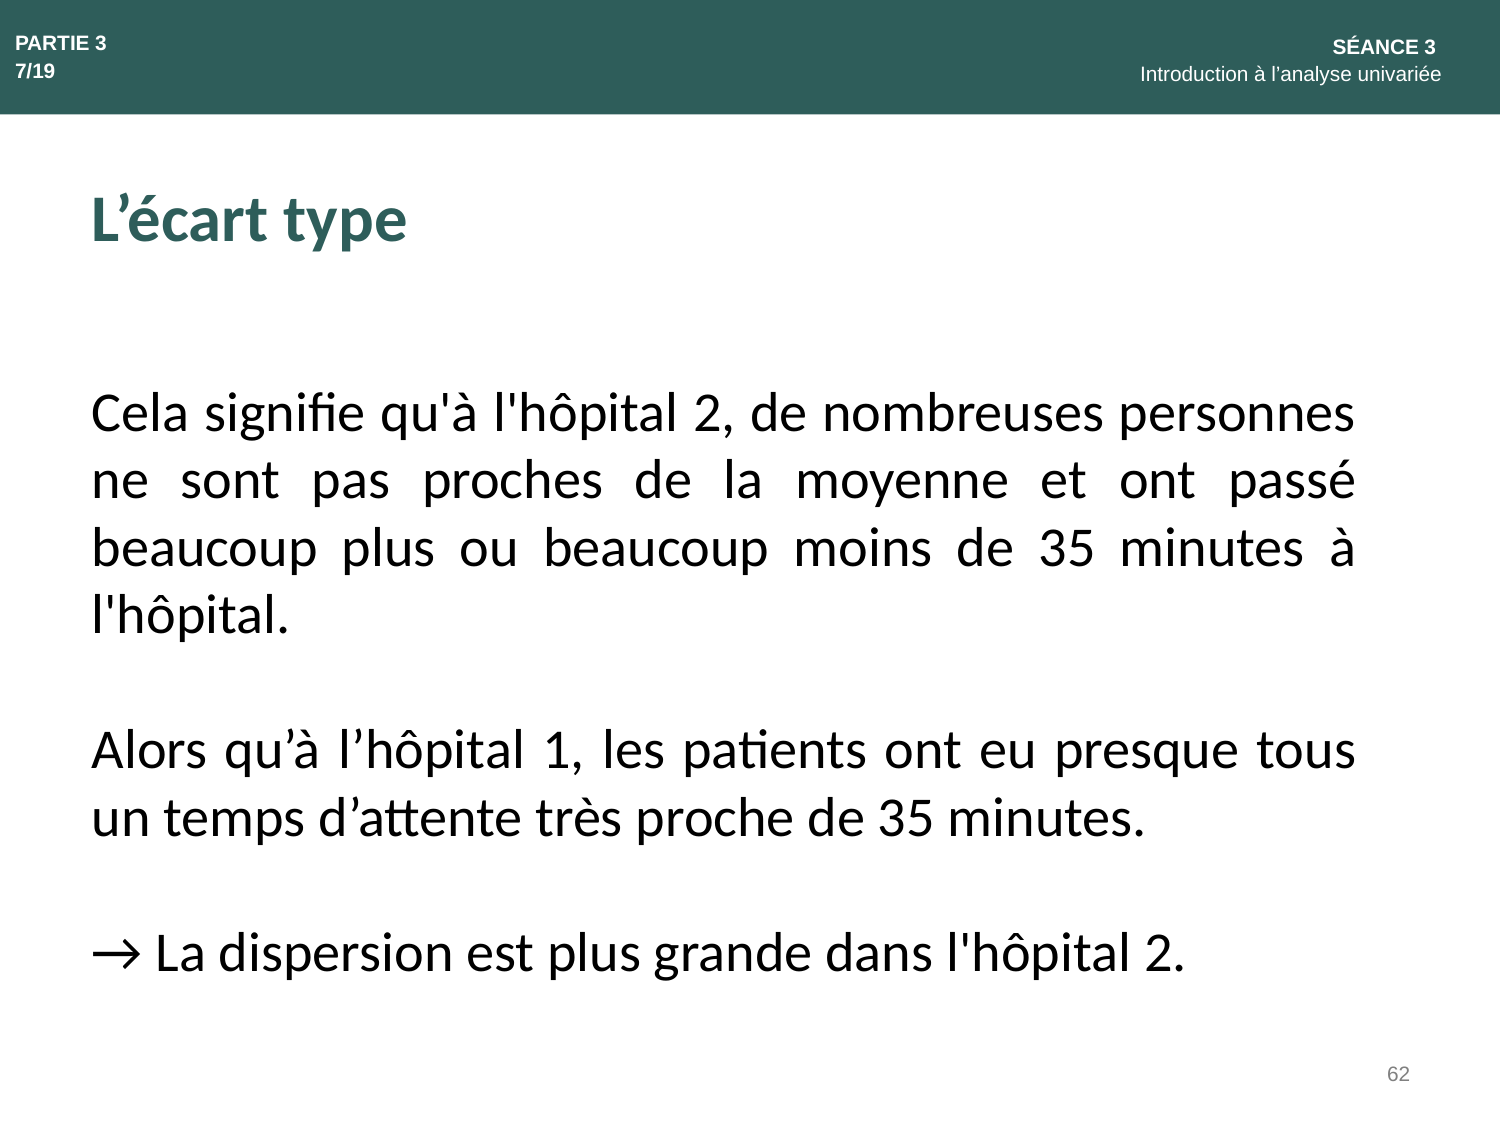

PARTIE 3
7/19

SÉANCE 3
Introduction à l’analyse univariée
L’écart type

Cela signifie qu'à l'hôpital 2, de nombreuses personnes ne sont pas proches de la moyenne et ont passé beaucoup plus ou beaucoup moins de 35 minutes à l'hôpital.

Alors qu’à l’hôpital 1, les patients ont eu presque tous un temps d’attente très proche de 35 minutes.

→ La dispersion est plus grande dans l'hôpital 2.

62